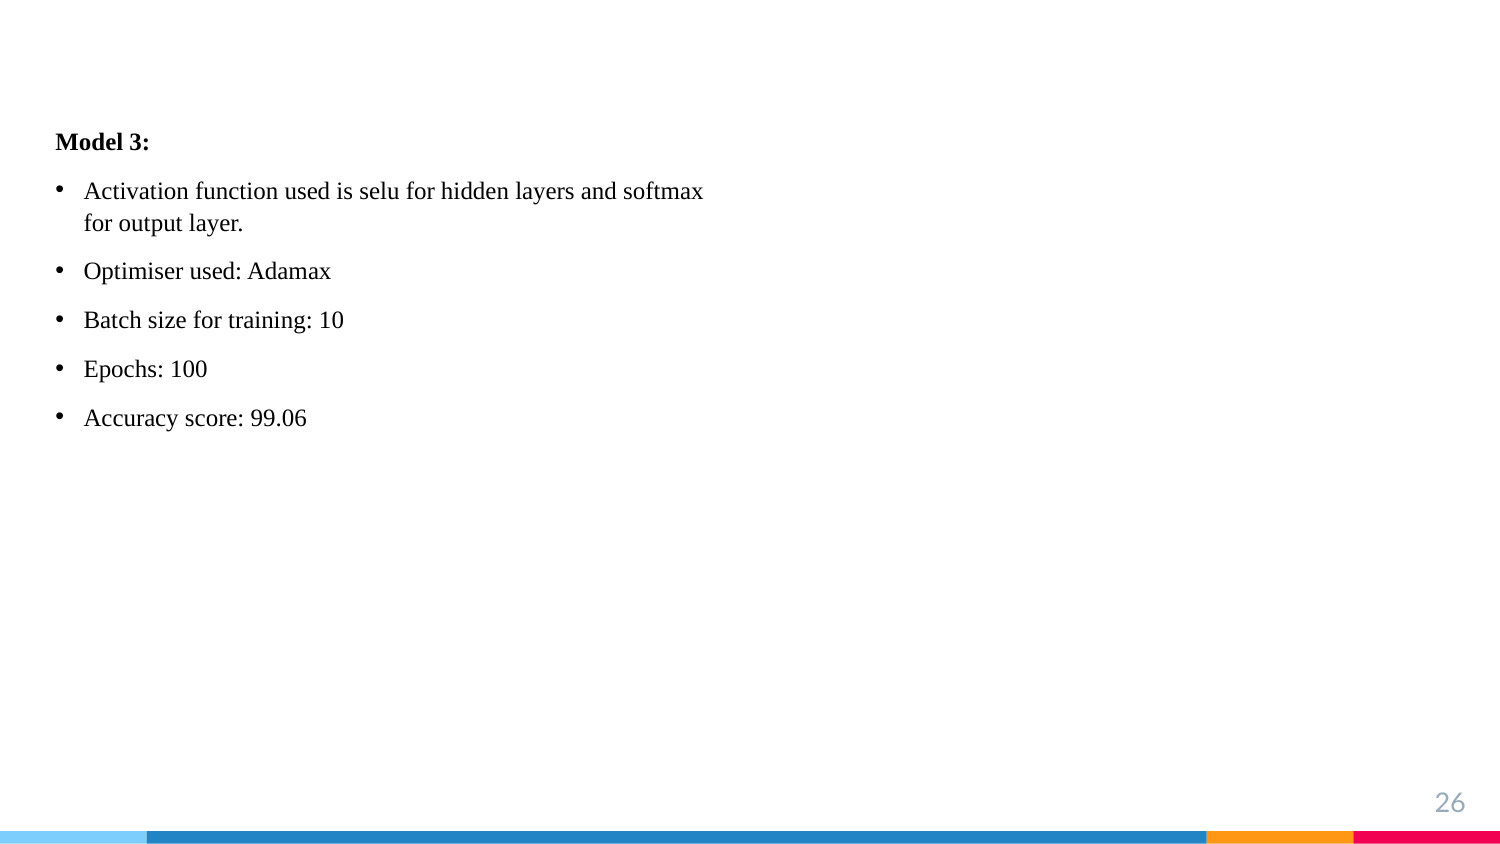

Model 3:
Activation function used is selu for hidden layers and softmax for output layer.
Optimiser used: Adamax
Batch size for training: 10
Epochs: 100
Accuracy score: 99.06

26